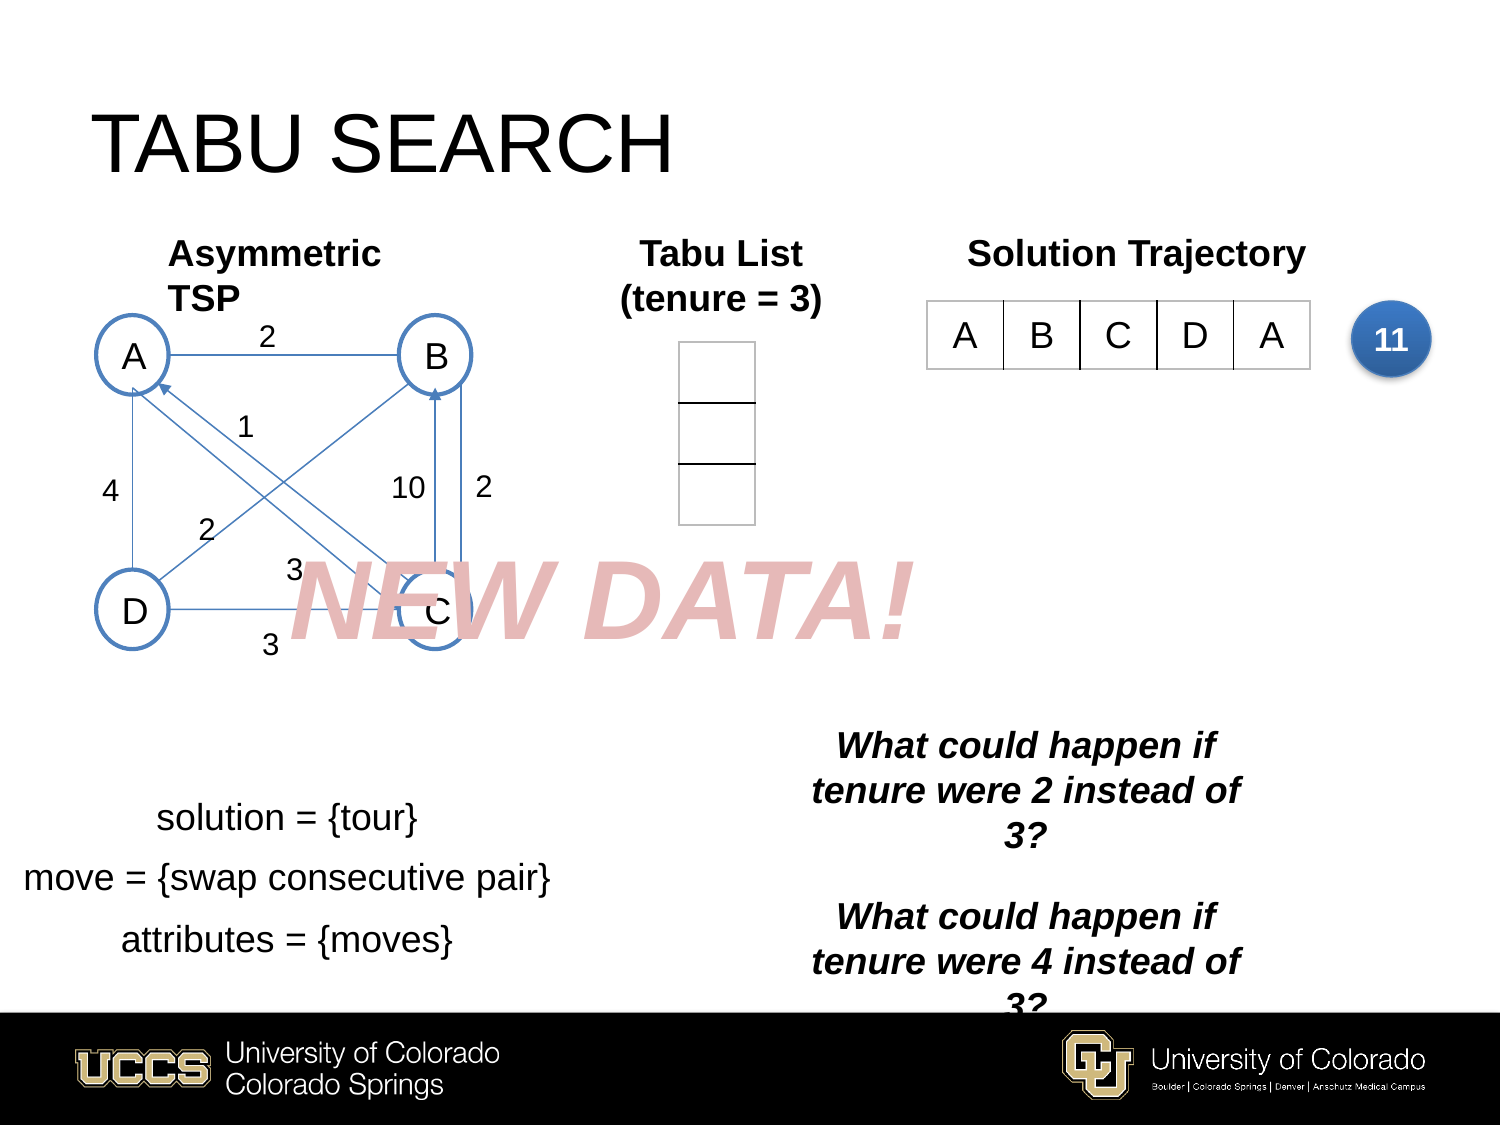

# TABU SEARCH
Asymmetric TSP
Tabu List
(tenure = 3)
Solution Trajectory
| A | B | C | D | A |
| --- | --- | --- | --- | --- |

11
2
A
B
1
2
10
4
2
3
D
C
3
|  |
| --- |
|  |
|  |
NEW DATA!
What could happen if tenure were 2 instead of 3?
solution = {tour}
move = {swap consecutive pair}
attributes = {moves}
What could happen if tenure were 4 instead of 3?